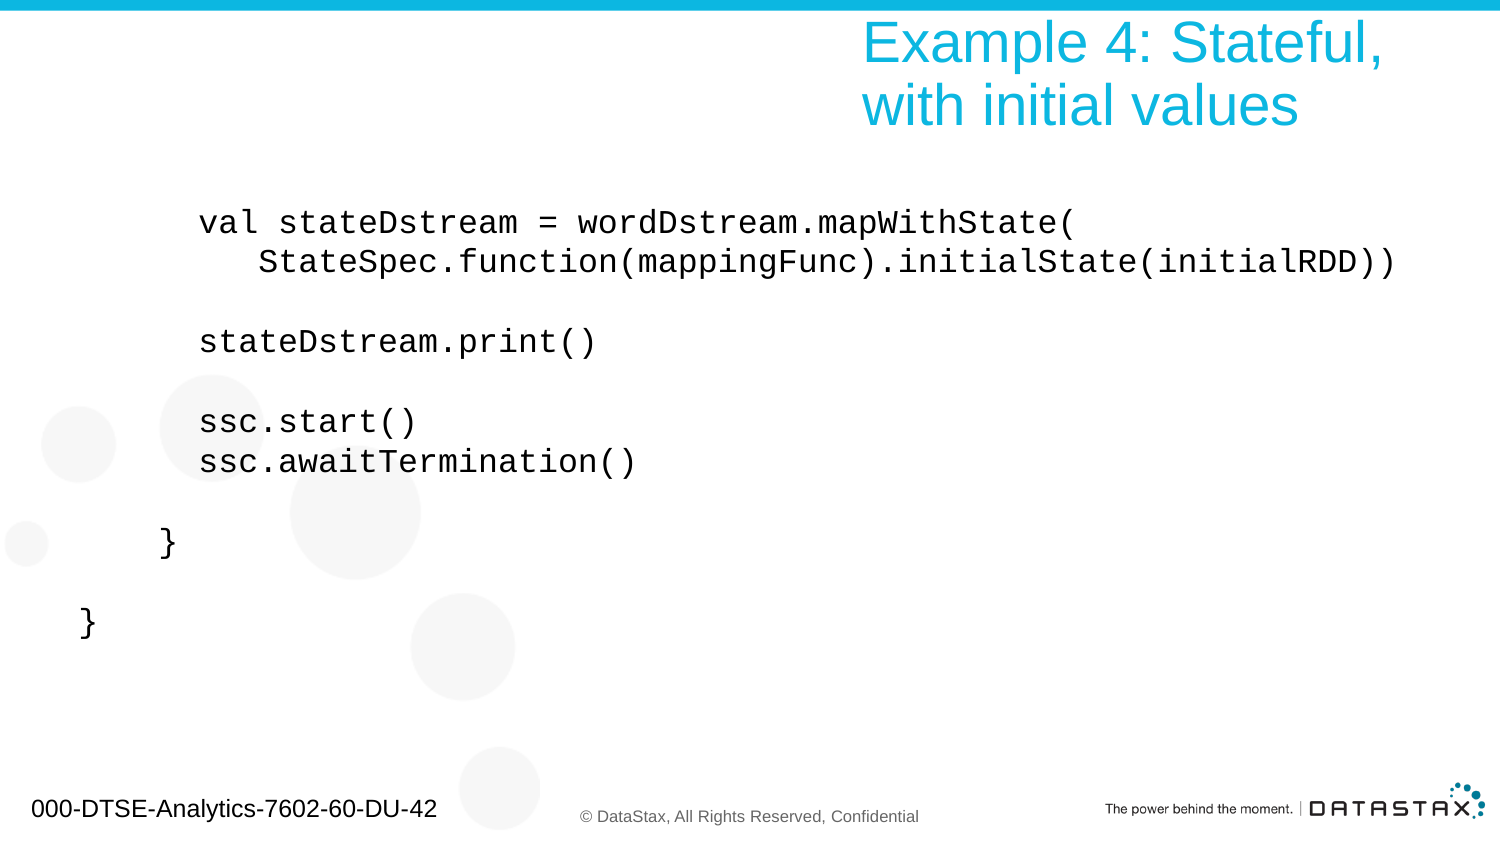

# Example 4: Stateful, with initial values
      val stateDstream = wordDstream.mapWithState(
         StateSpec.function(mappingFunc).initialState(initialRDD))

      stateDstream.print()

      ssc.start()
      ssc.awaitTermination()

    }

}
000-DTSE-Analytics-7602-60-DU-42